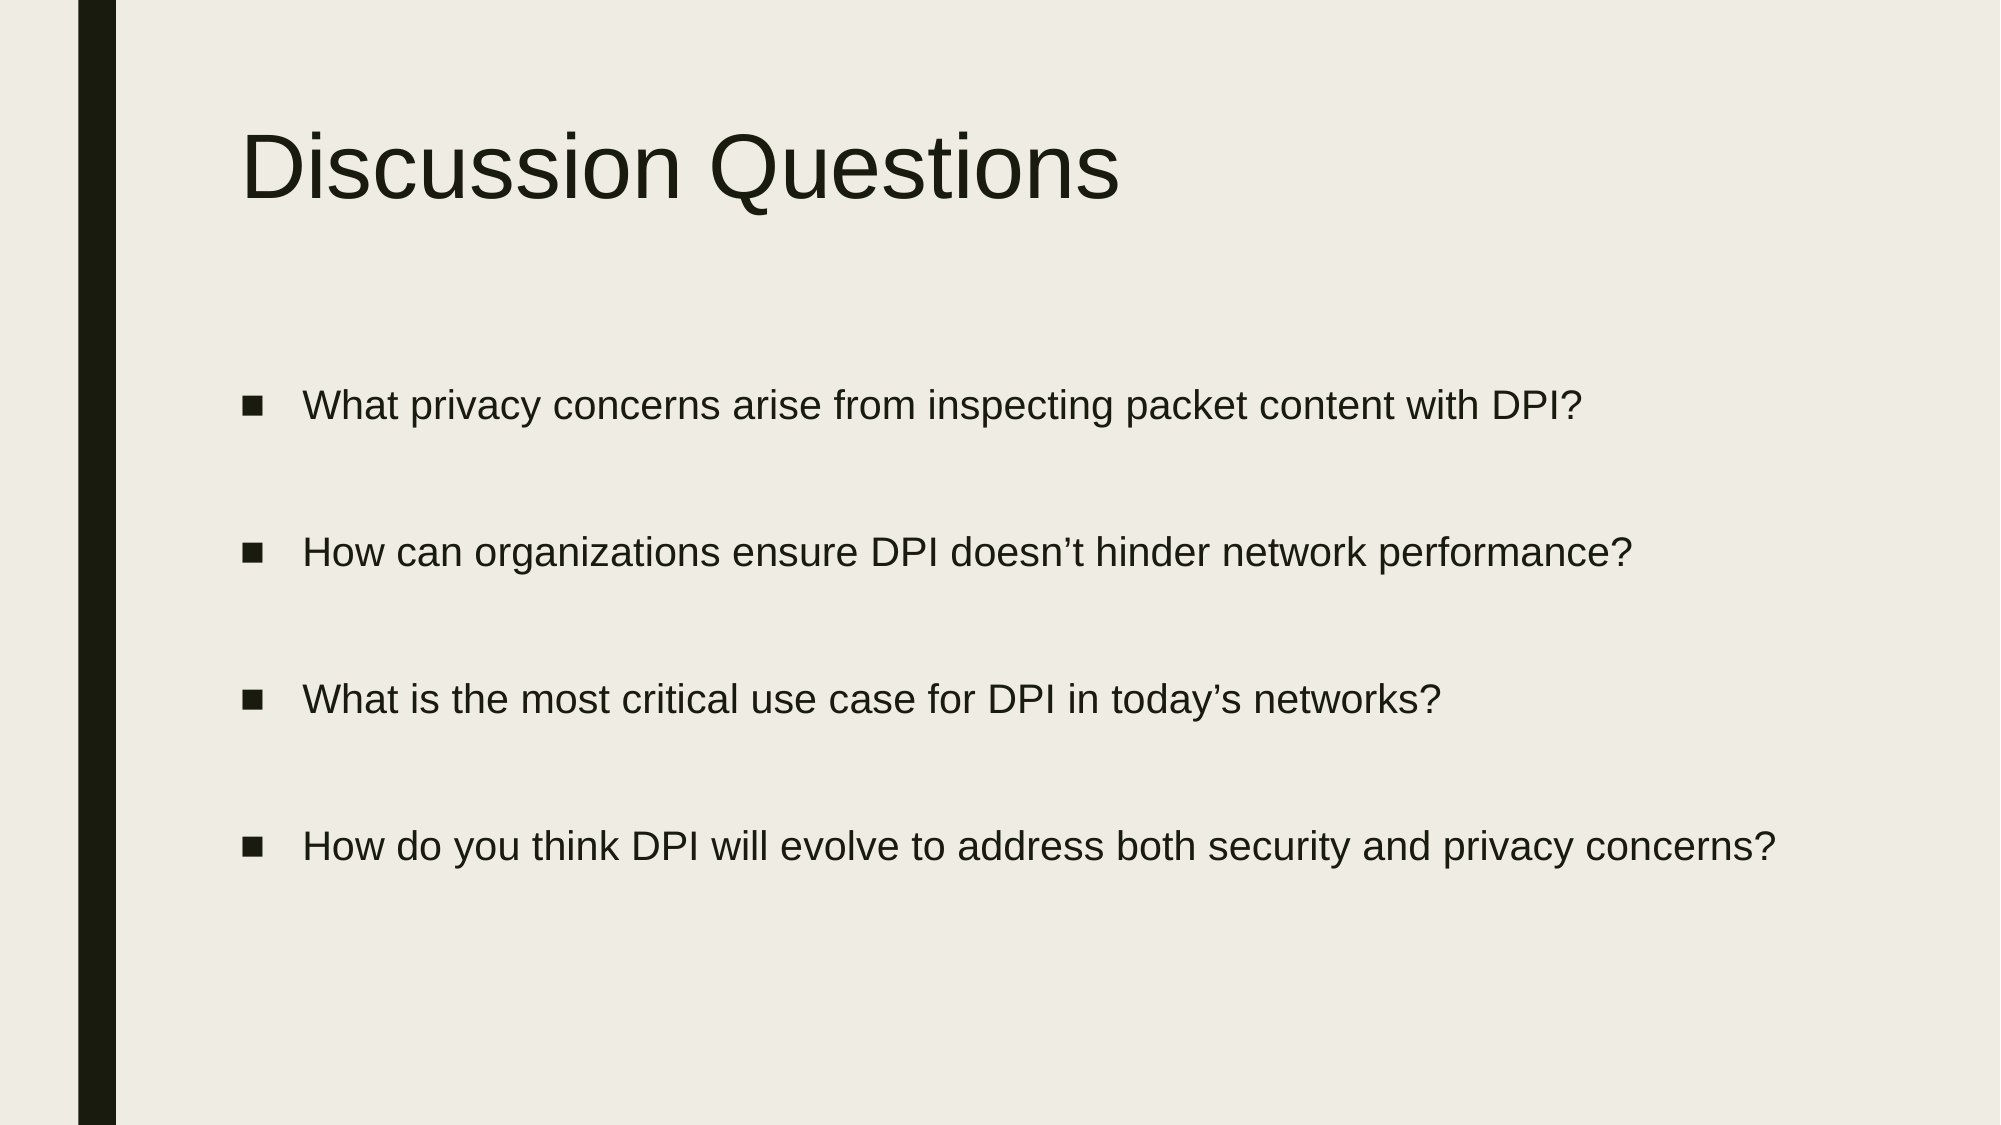

# Discussion Questions
What privacy concerns arise from inspecting packet content with DPI?

How can organizations ensure DPI doesn’t hinder network performance?

What is the most critical use case for DPI in today’s networks?

How do you think DPI will evolve to address both security and privacy concerns?